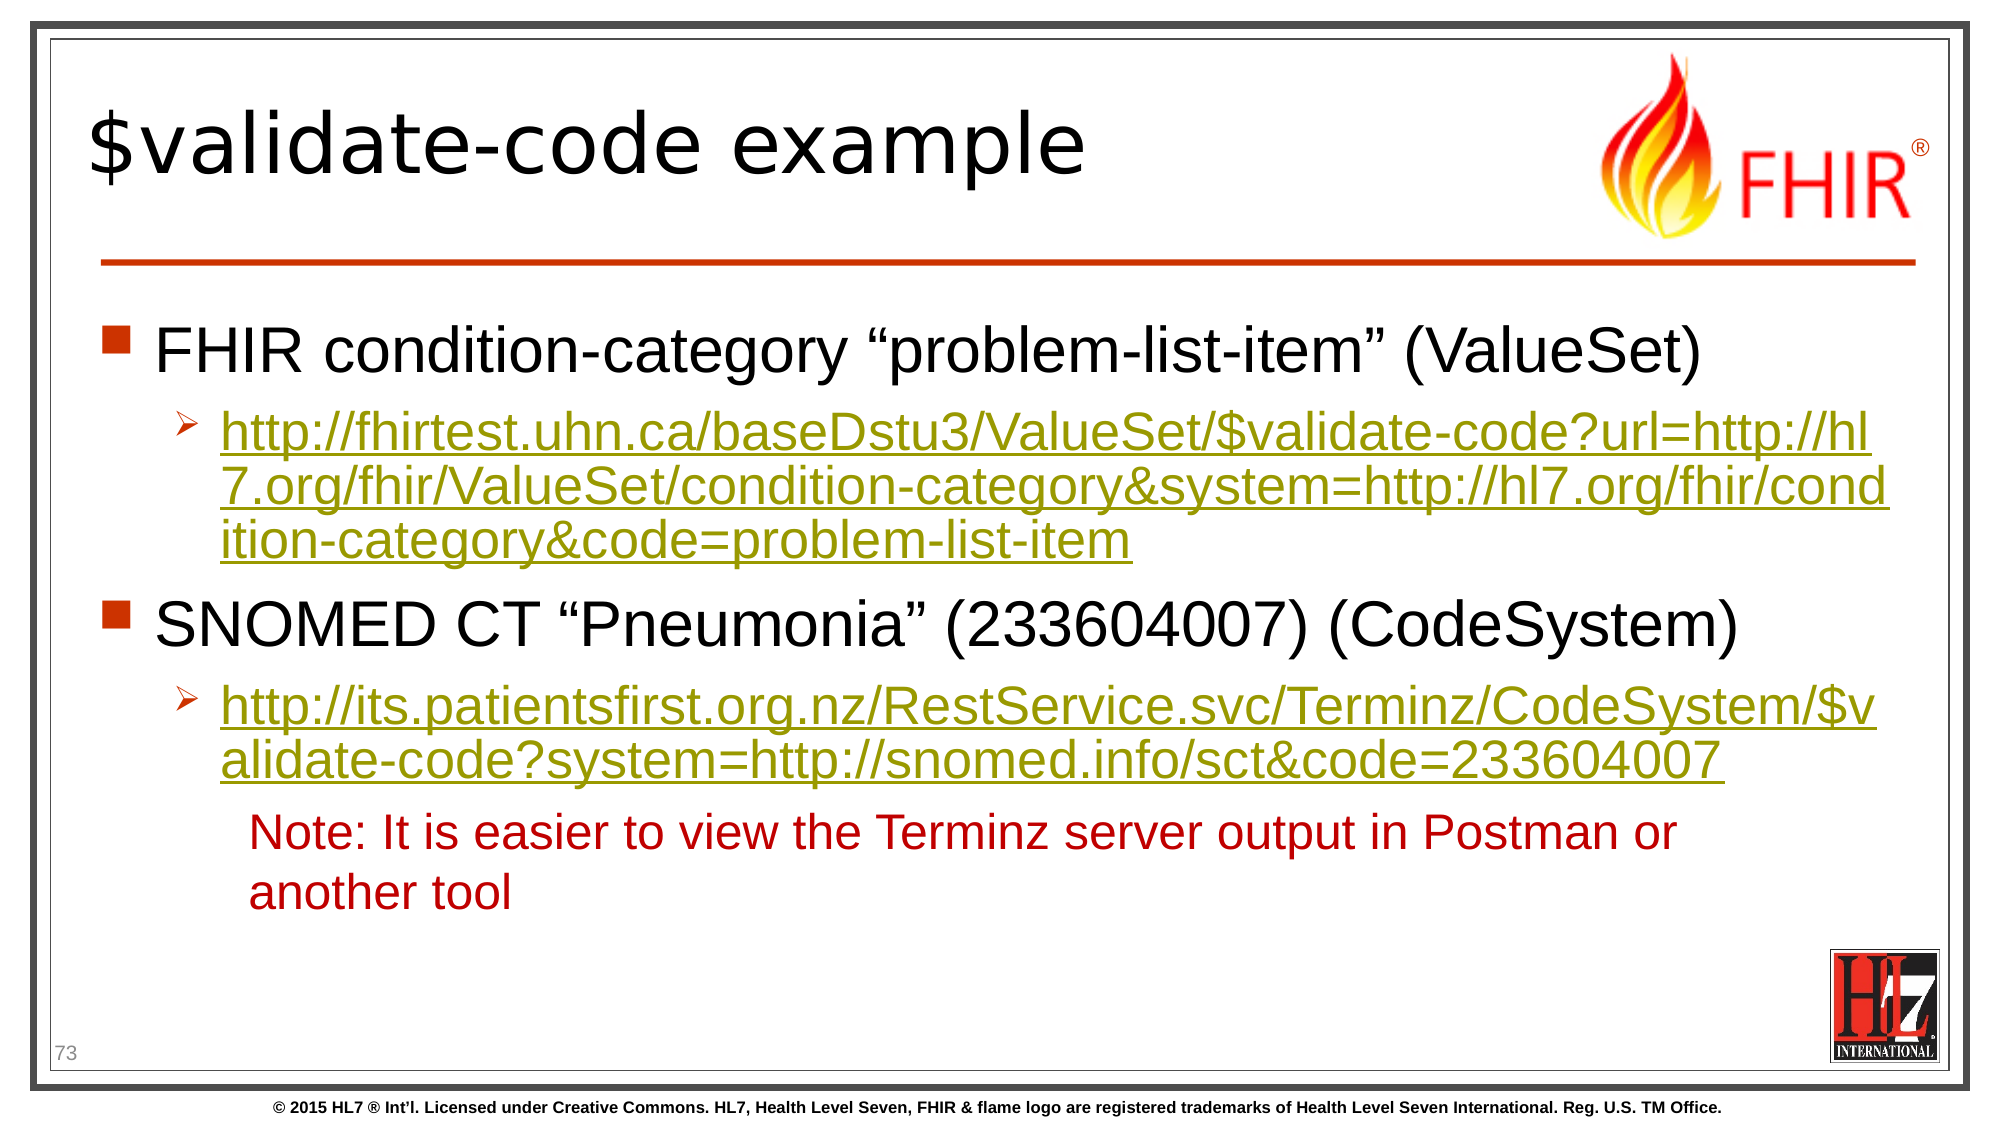

# $validate-code example
FHIR condition-category “problem-list-item” (ValueSet)
http://fhirtest.uhn.ca/baseDstu3/ValueSet/$validate-code?url=http://hl7.org/fhir/ValueSet/condition-category&system=http://hl7.org/fhir/condition-category&code=problem-list-item
SNOMED CT “Pneumonia” (233604007) (CodeSystem)
http://its.patientsfirst.org.nz/RestService.svc/Terminz/CodeSystem/$validate-code?system=http://snomed.info/sct&code=233604007
Note: It is easier to view the Terminz server output in Postman or
another tool
73